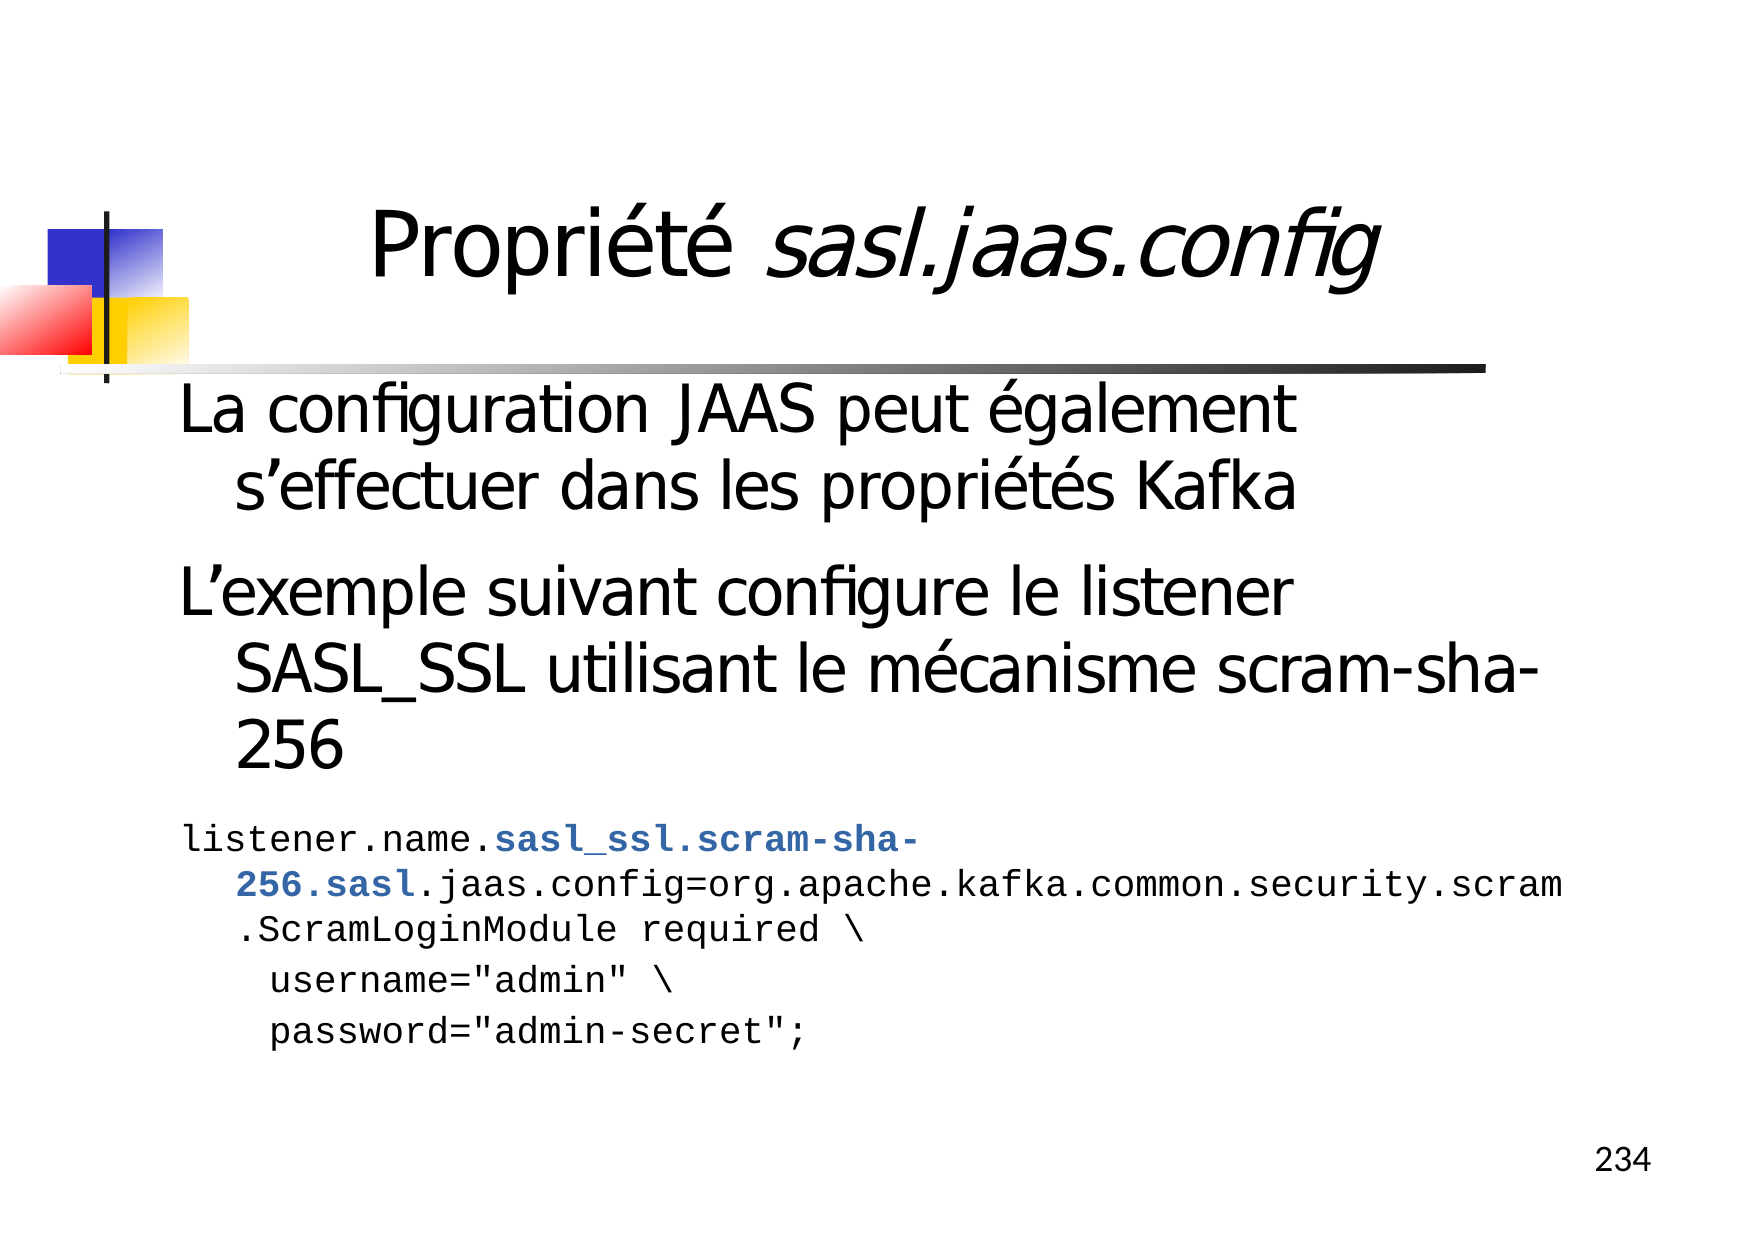

Propriété sasl.jaas.config
La configuration JAAS peut également s’effectuer dans les propriétés Kafka
L’exemple suivant configure le listener SASL_SSL utilisant le mécanisme scram-sha-256
listener.name.sasl_ssl.scram-sha-256.sasl.jaas.config=org.apache.kafka.common.security.scram.ScramLoginModule required \
    username="admin" \
    password="admin-secret";